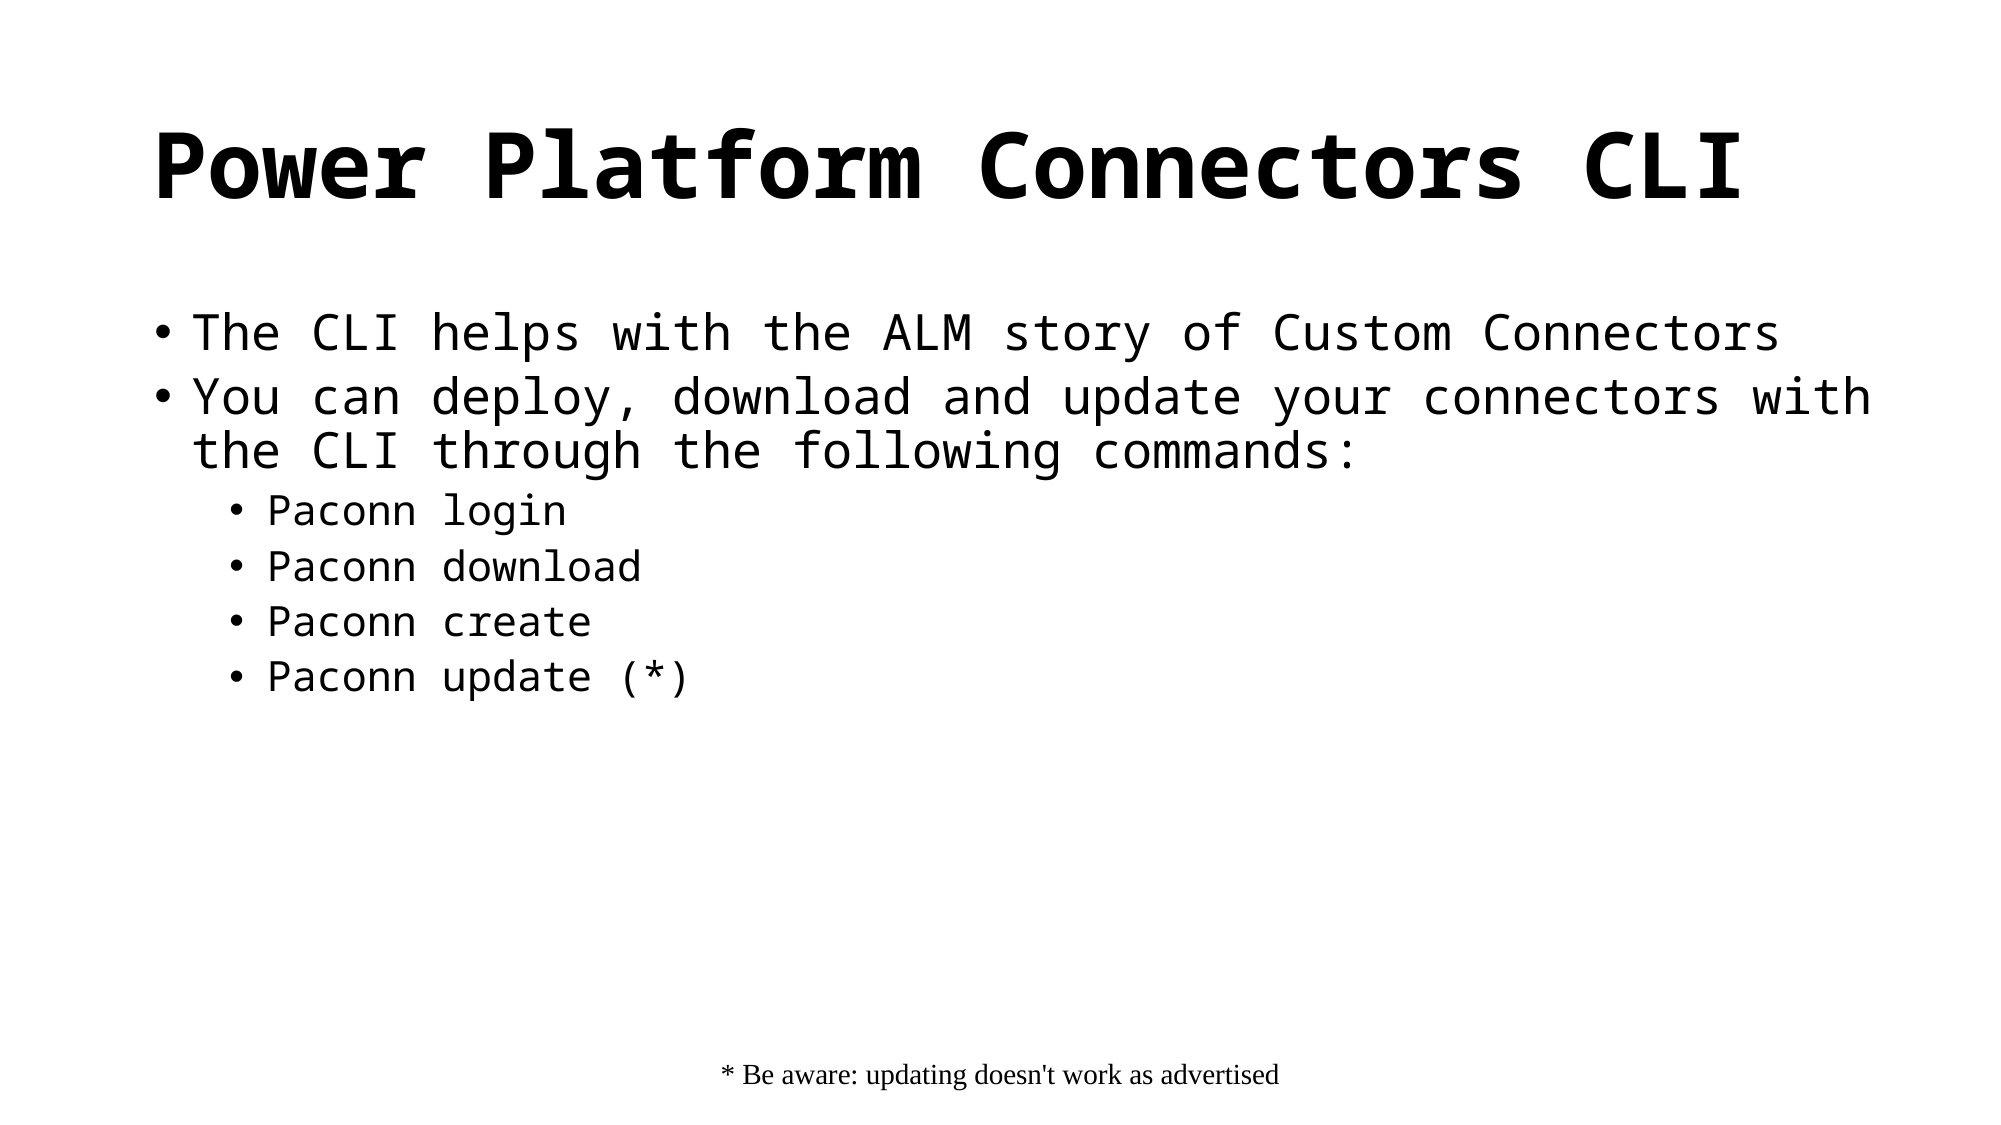

# Power Platform Connectors CLI
The CLI helps with the ALM story of Custom Connectors
You can deploy, download and update your connectors with the CLI through the following commands:
Paconn login
Paconn download
Paconn create
Paconn update (*)

* Be aware: updating doesn't work as advertised